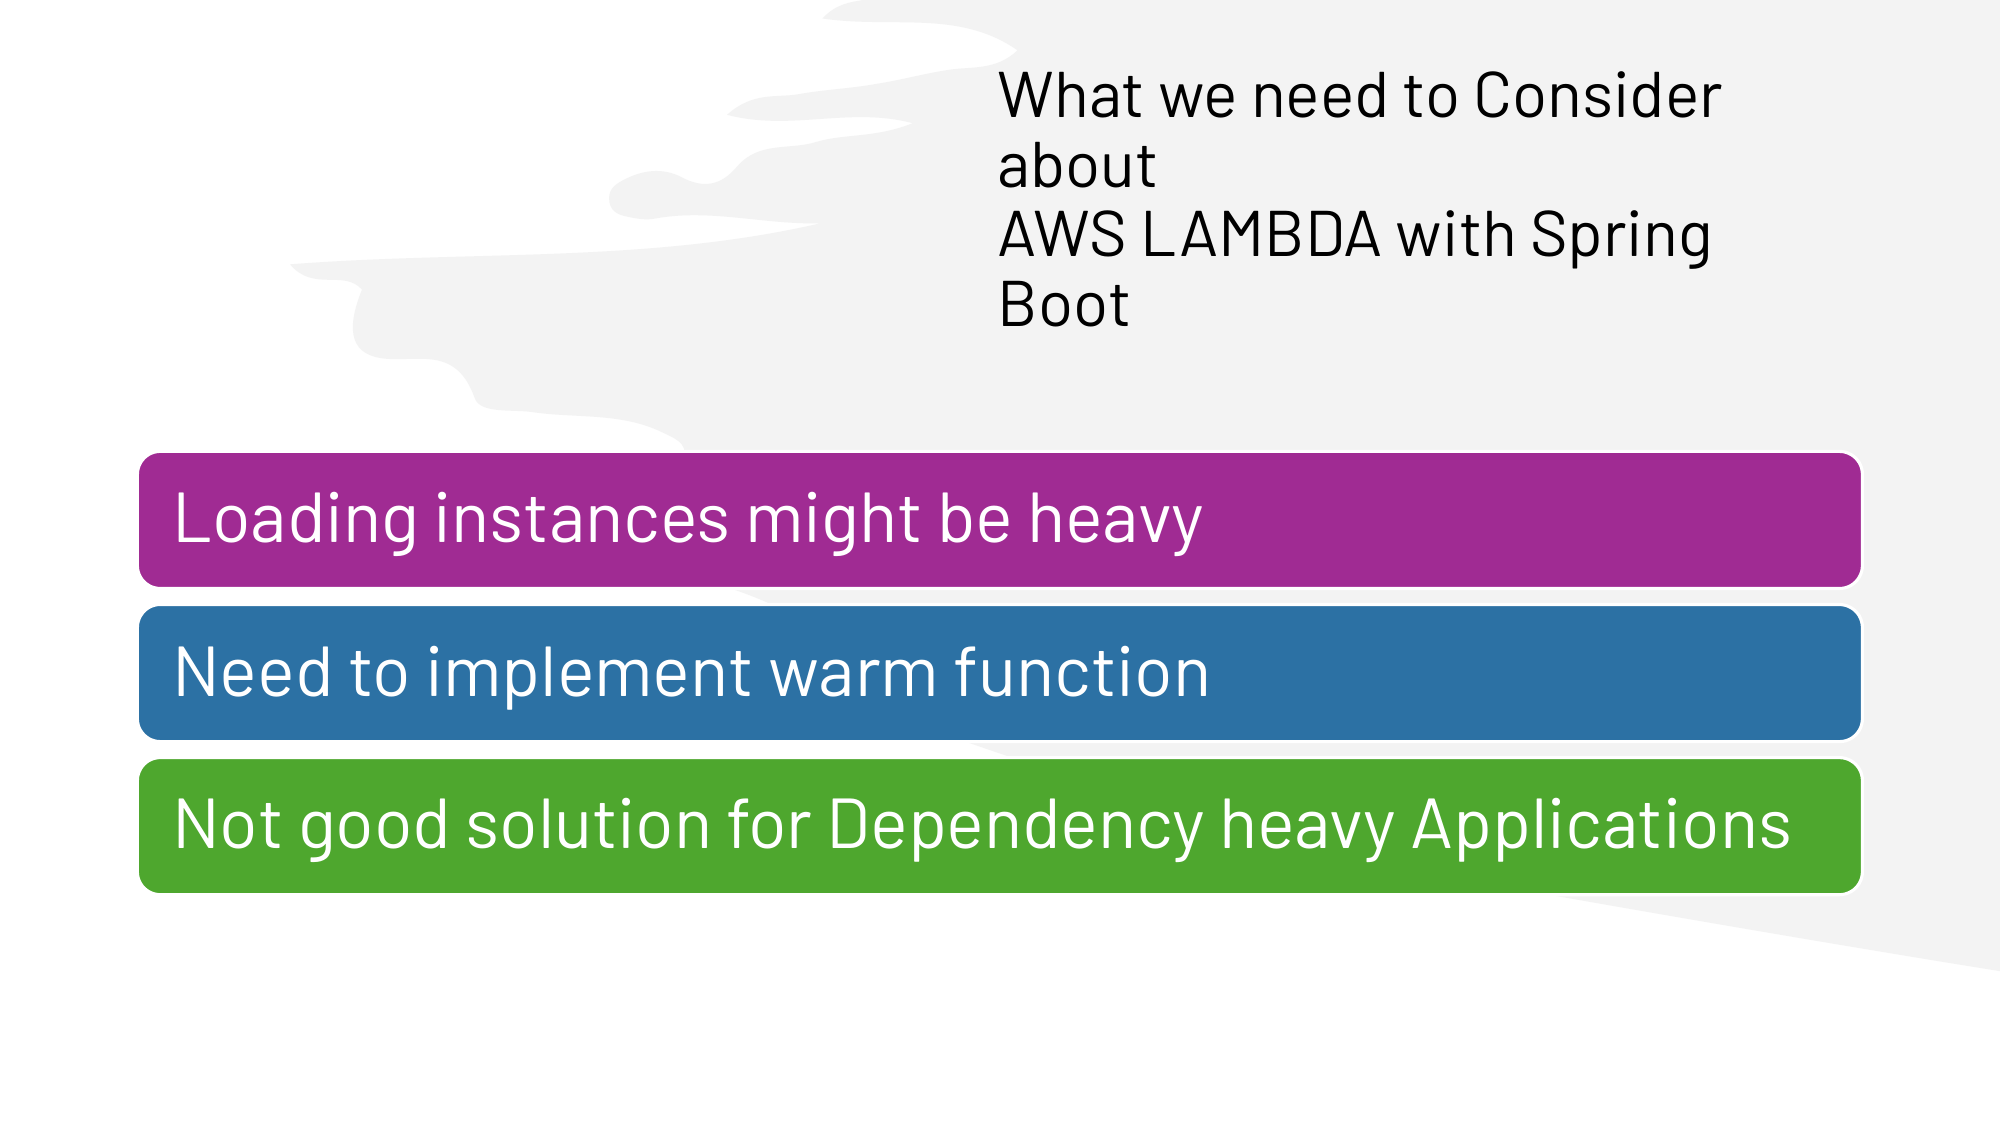

# What we need to Consider about AWS LAMBDA with Spring Boot
Loading instances might be heavy
Need to implement warm function
Not good solution for Dependency heavy Applications